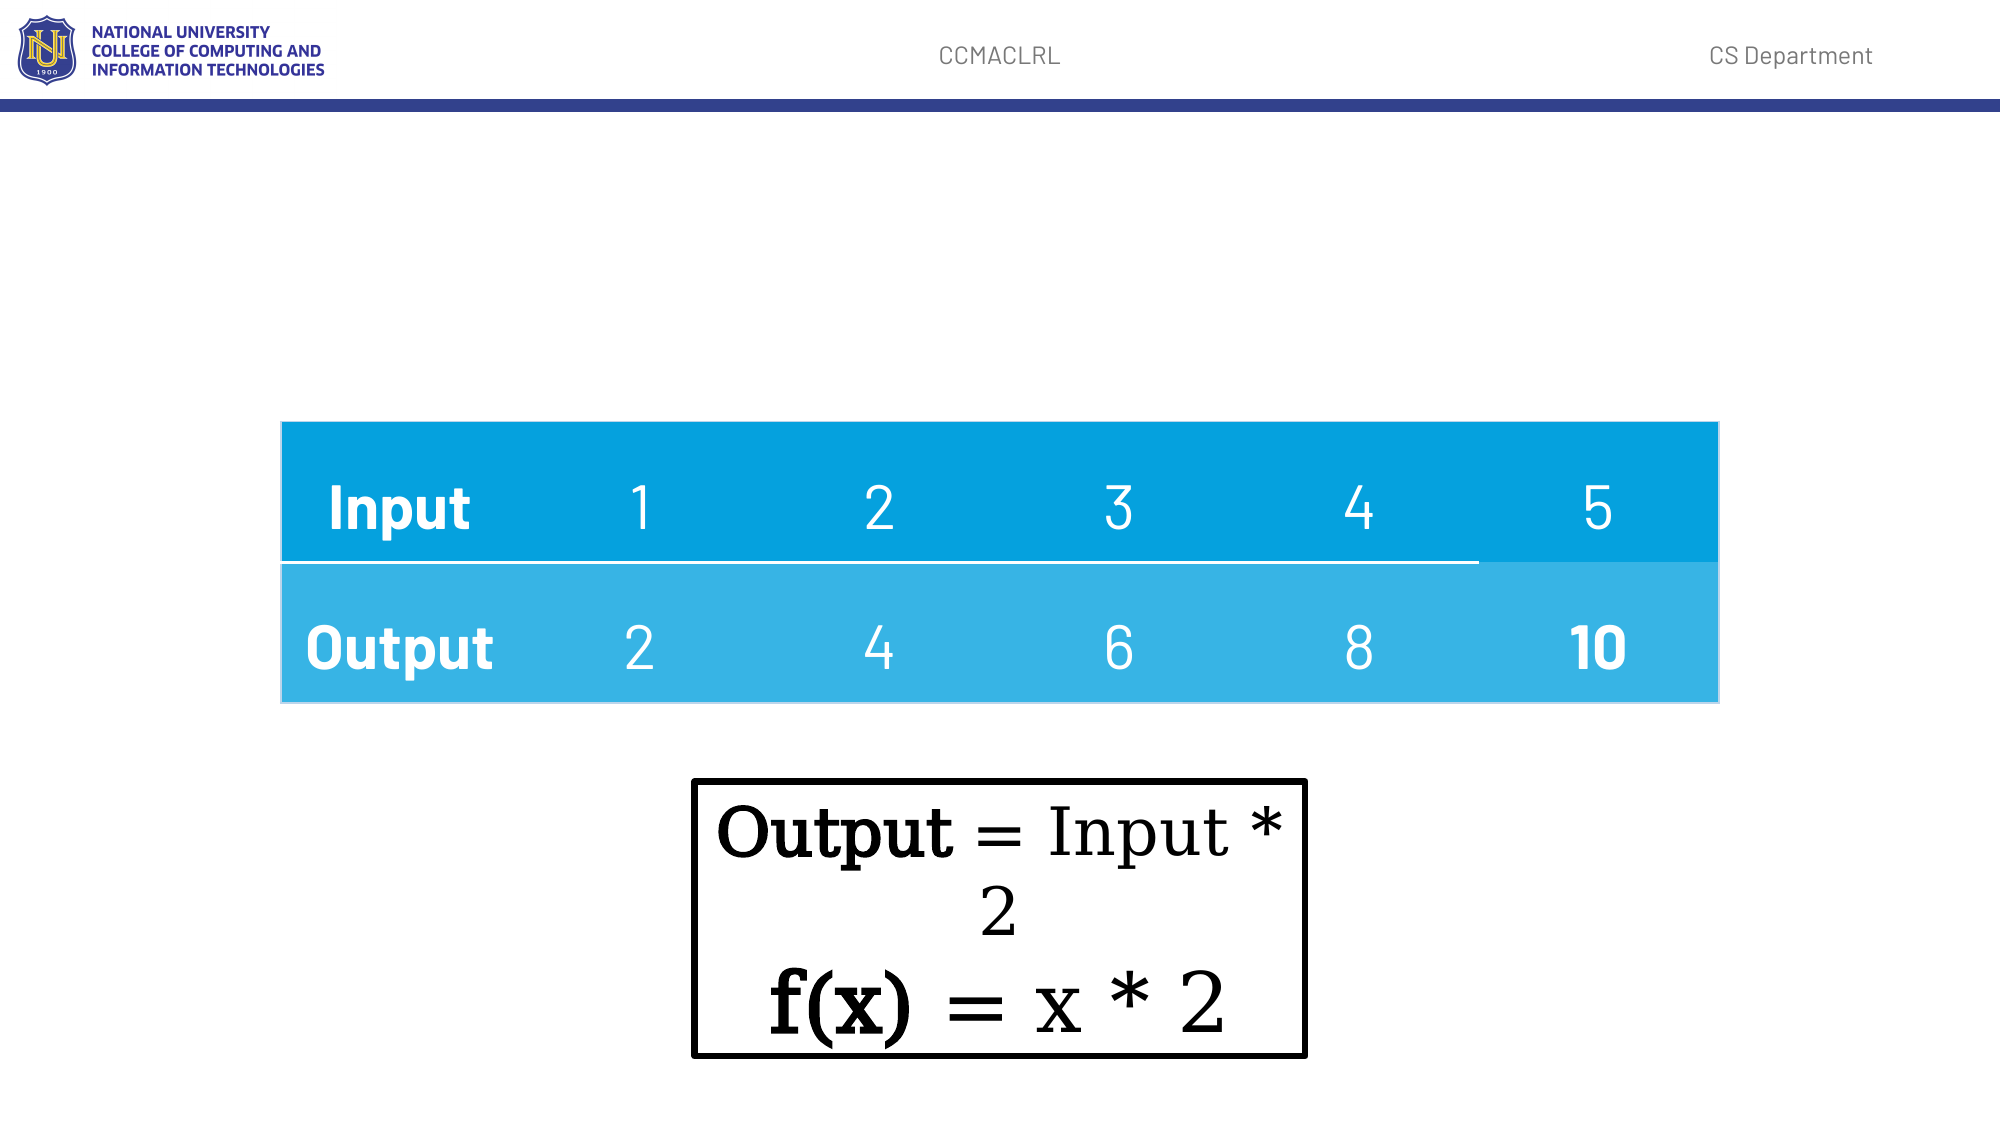

| Input | 1 | 2 | 3 | 4 | 5 |
| --- | --- | --- | --- | --- | --- |
| Output | 2 | 4 | 6 | 8 | 10 |
Output = Input * 2
f(x) = x * 2